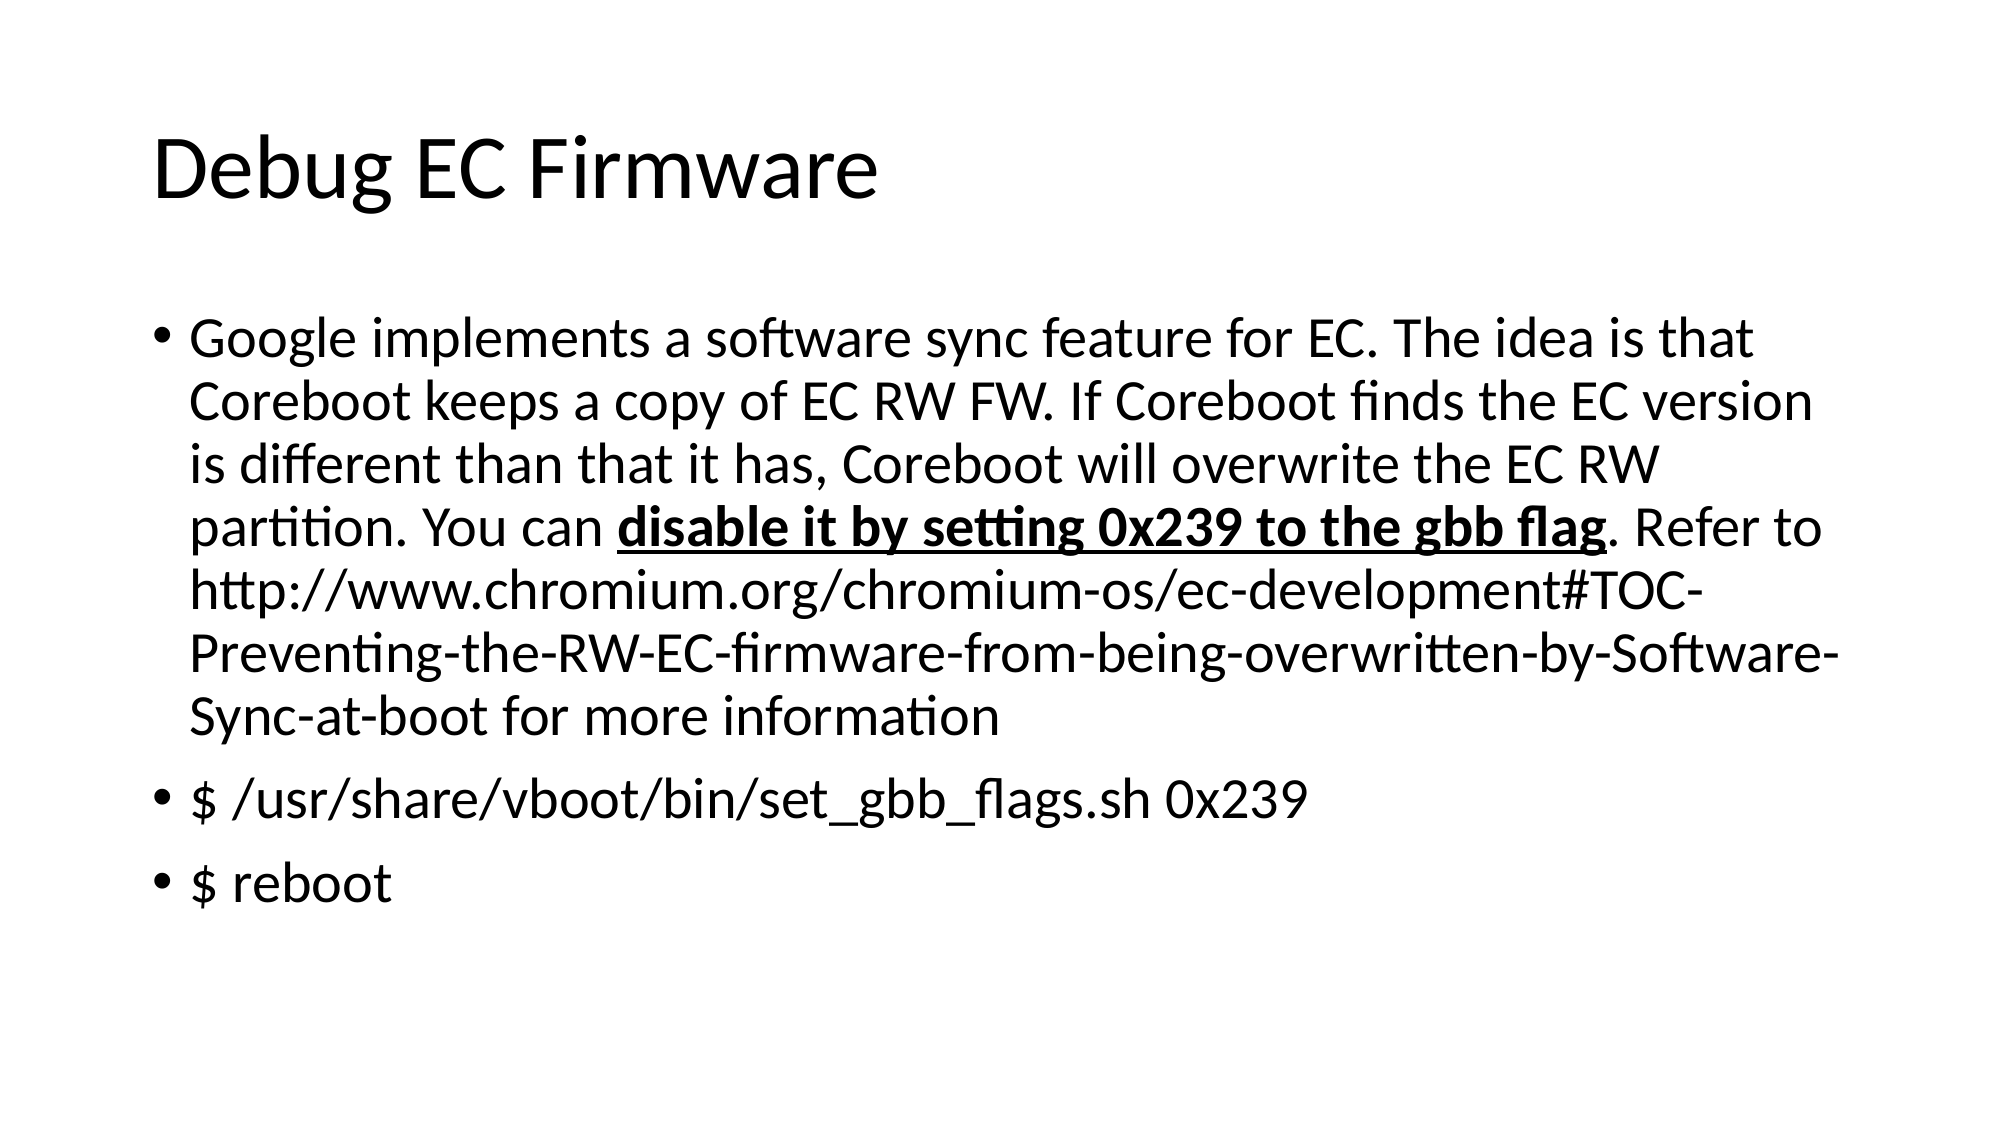

# Debug EC Firmware
Google implements a software sync feature for EC. The idea is that Coreboot keeps a copy of EC RW FW. If Coreboot finds the EC version is different than that it has, Coreboot will overwrite the EC RW partition. You can disable it by setting 0x239 to the gbb flag. Refer to http://www.chromium.org/chromium-os/ec-development#TOC-Preventing-the-RW-EC-firmware-from-being-overwritten-by-Software-Sync-at-boot for more information
$ /usr/share/vboot/bin/set_gbb_flags.sh 0x239
$ reboot